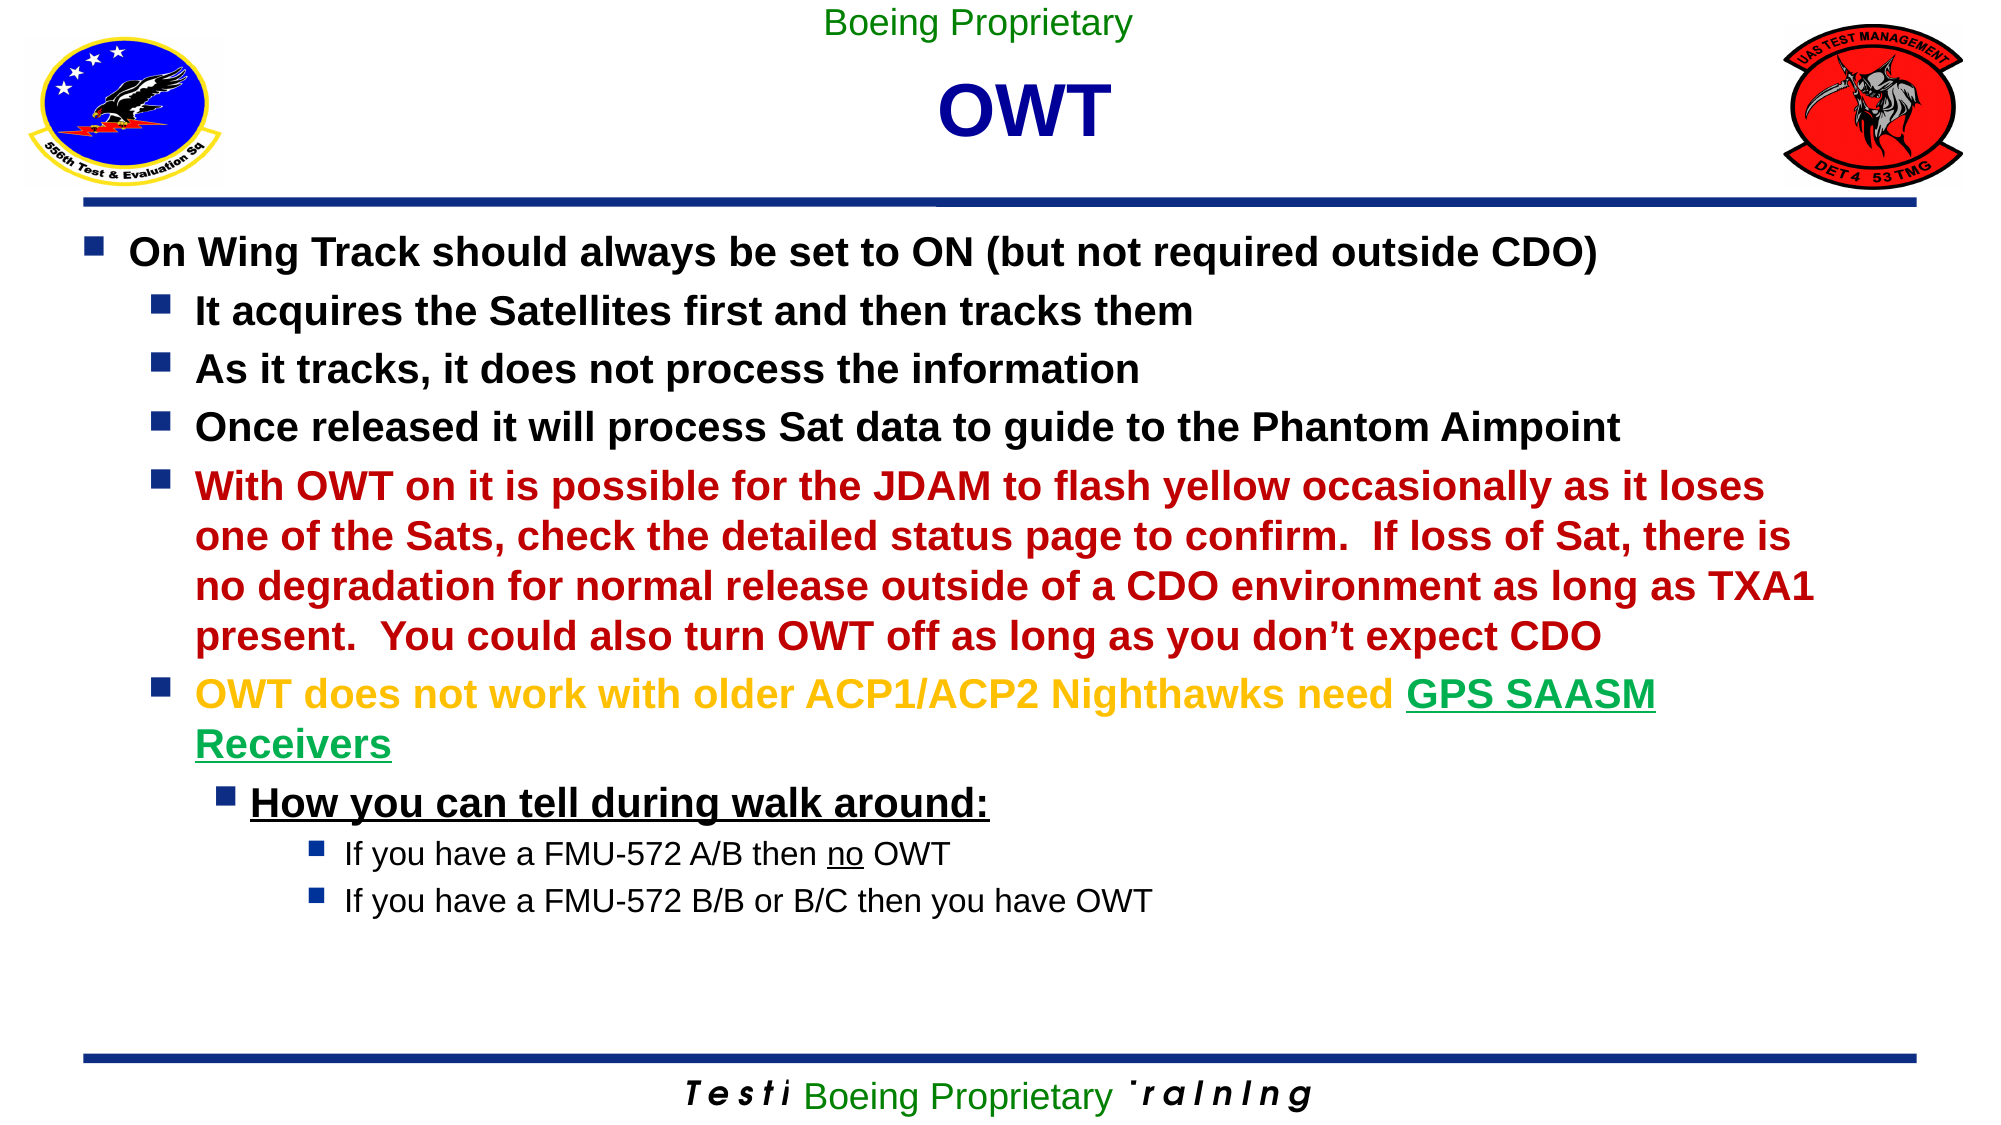

Boeing Proprietary
# OWT
On Wing Track should always be set to ON (but not required outside CDO)
It acquires the Satellites first and then tracks them
As it tracks, it does not process the information
Once released it will process Sat data to guide to the Phantom Aimpoint
With OWT on it is possible for the JDAM to flash yellow occasionally as it loses one of the Sats, check the detailed status page to confirm.  If loss of Sat, there is no degradation for normal release outside of a CDO environment as long as TXA1 present.  You could also turn OWT off as long as you don’t expect CDO
OWT does not work with older ACP1/ACP2 Nighthawks need GPS SAASM Receivers
How you can tell during walk around:
If you have a FMU-572 A/B then no OWT
If you have a FMU-572 B/B or B/C then you have OWT
Boeing Proprietary